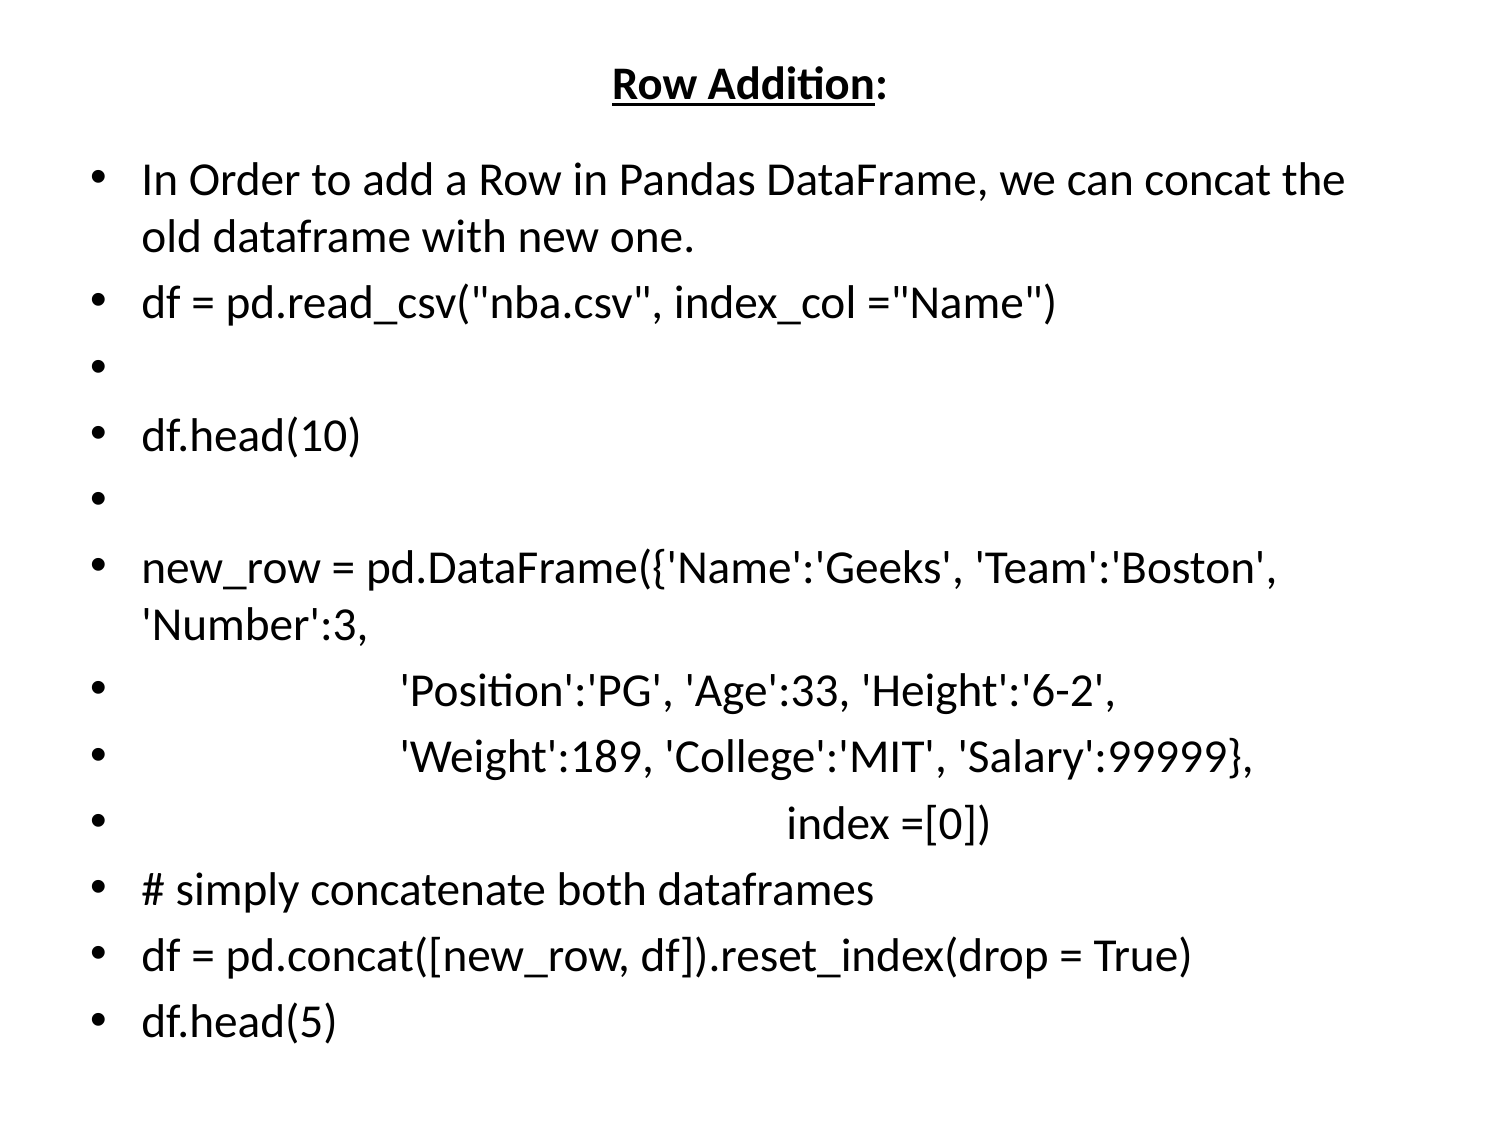

# Row Addition:
In Order to add a Row in Pandas DataFrame, we can concat the old dataframe with new one.
df = pd.read_csv("nba.csv", index_col ="Name")

df.head(10)

new_row = pd.DataFrame({'Name':'Geeks', 'Team':'Boston', 'Number':3,
                        'Position':'PG', 'Age':33, 'Height':'6-2',
                        'Weight':189, 'College':'MIT', 'Salary':99999},
                                                            index =[0])
# simply concatenate both dataframes
df = pd.concat([new_row, df]).reset_index(drop = True)
df.head(5)